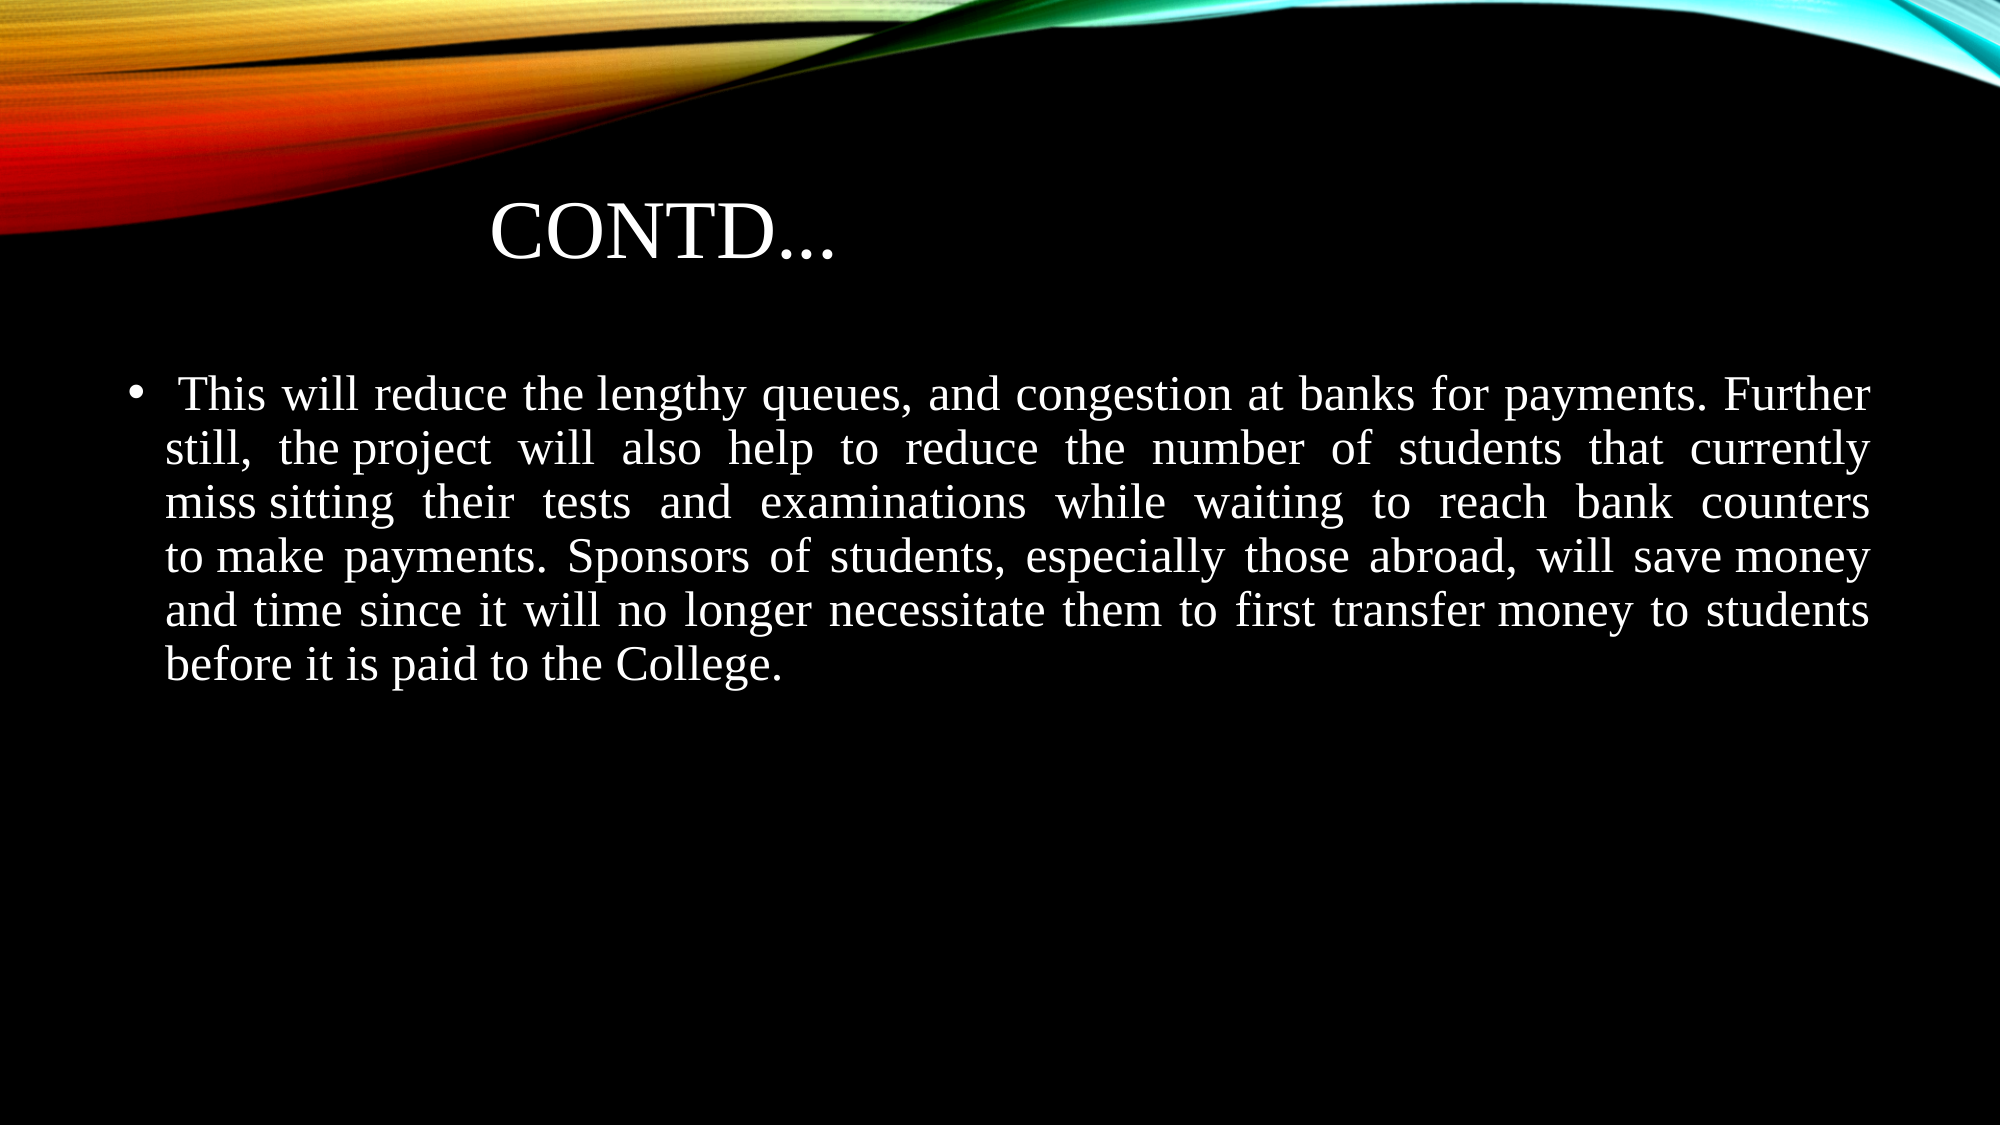

# Contd...
 This will reduce the lengthy queues, and congestion at banks for payments. Further still, the project will also help to reduce the number of students that currently miss sitting their tests and examinations while waiting to reach bank counters to make payments. Sponsors of students, especially those abroad, will save money and time since it will no longer necessitate them to first transfer money to students before it is paid to the College.